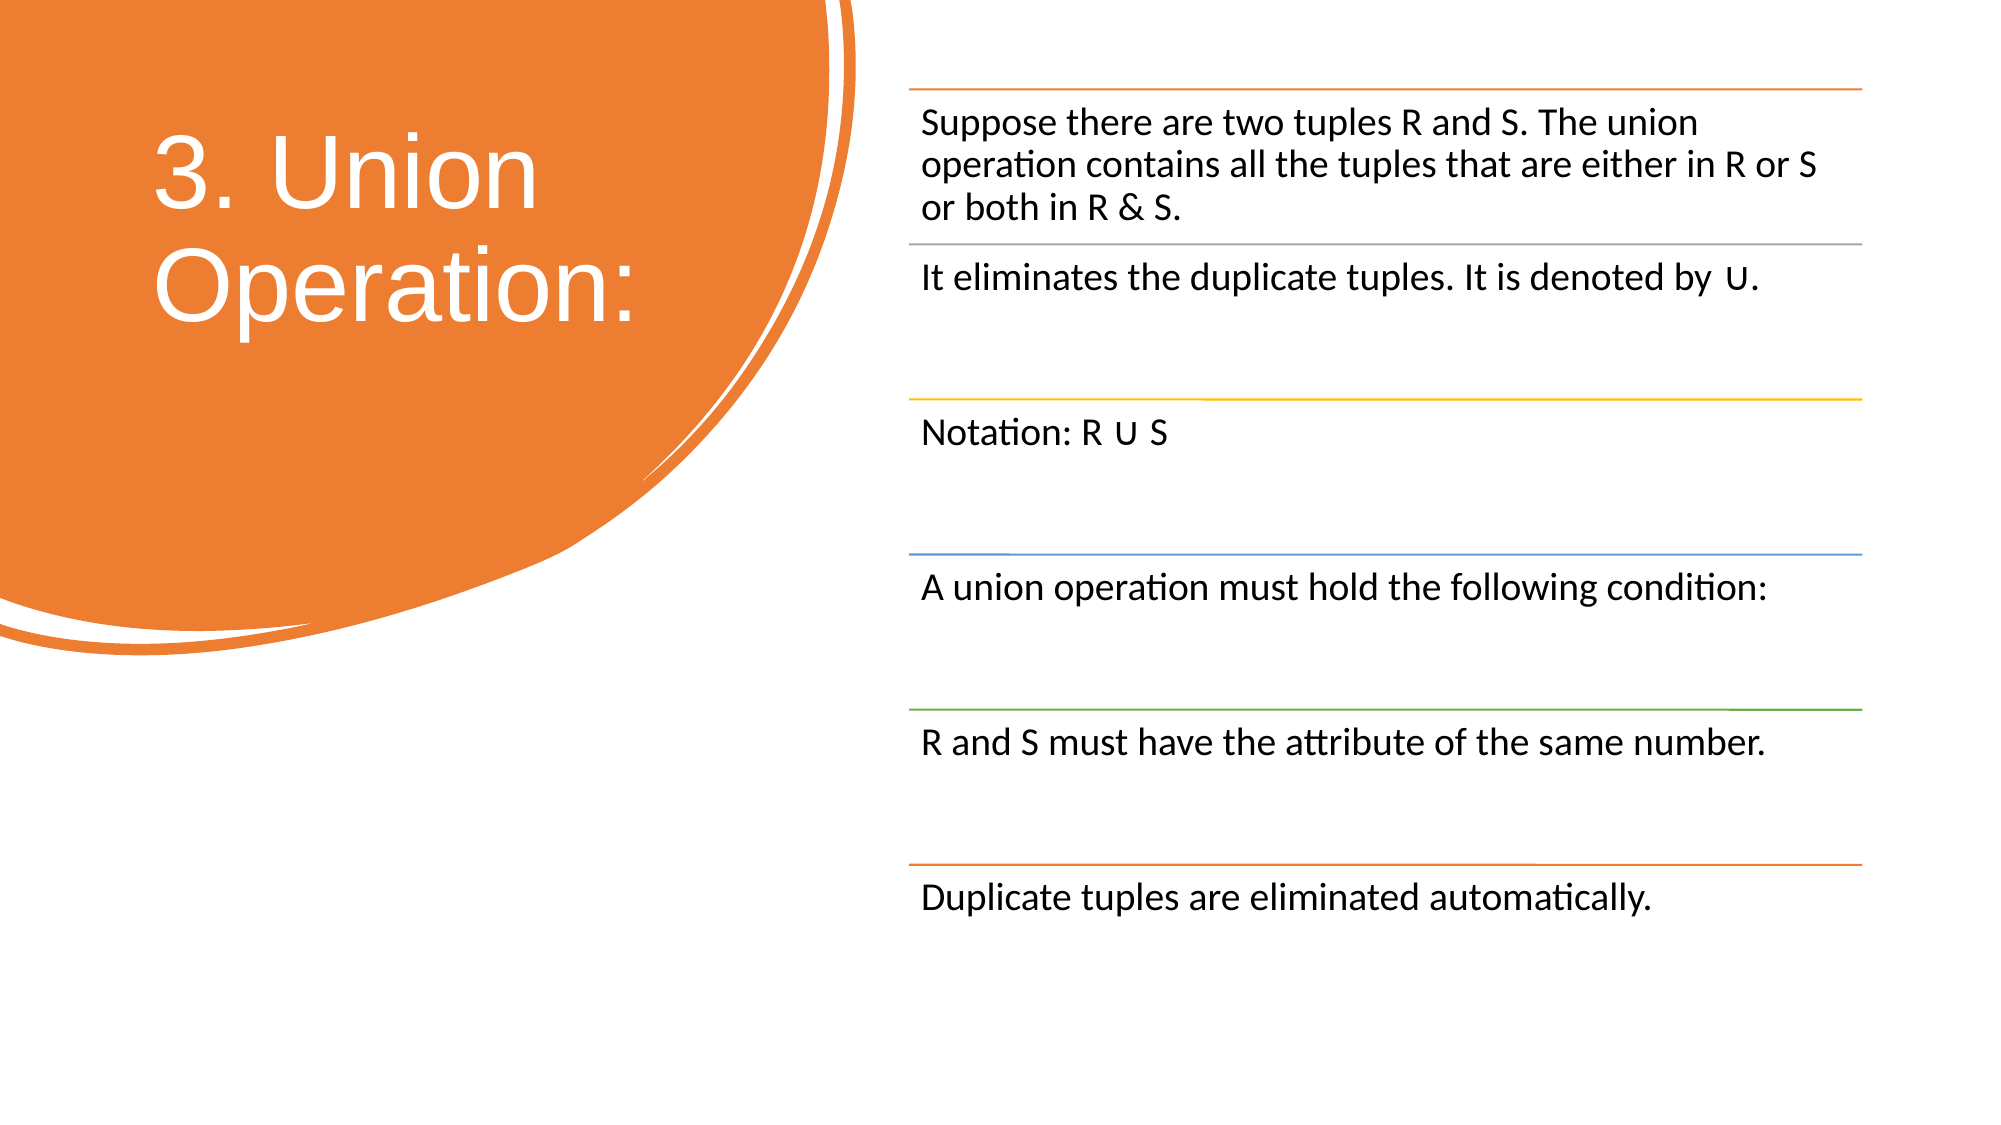

Suppose there are two tuples R and S. The union operation contains all the tuples that are either in R or S or both in R & S.
It eliminates the duplicate tuples. It is denoted by ∪.
Notation: R ∪ S
A union operation must hold the following condition:
R and S must have the attribute of the same number.
Duplicate tuples are eliminated automatically.
# 3. Union Operation: